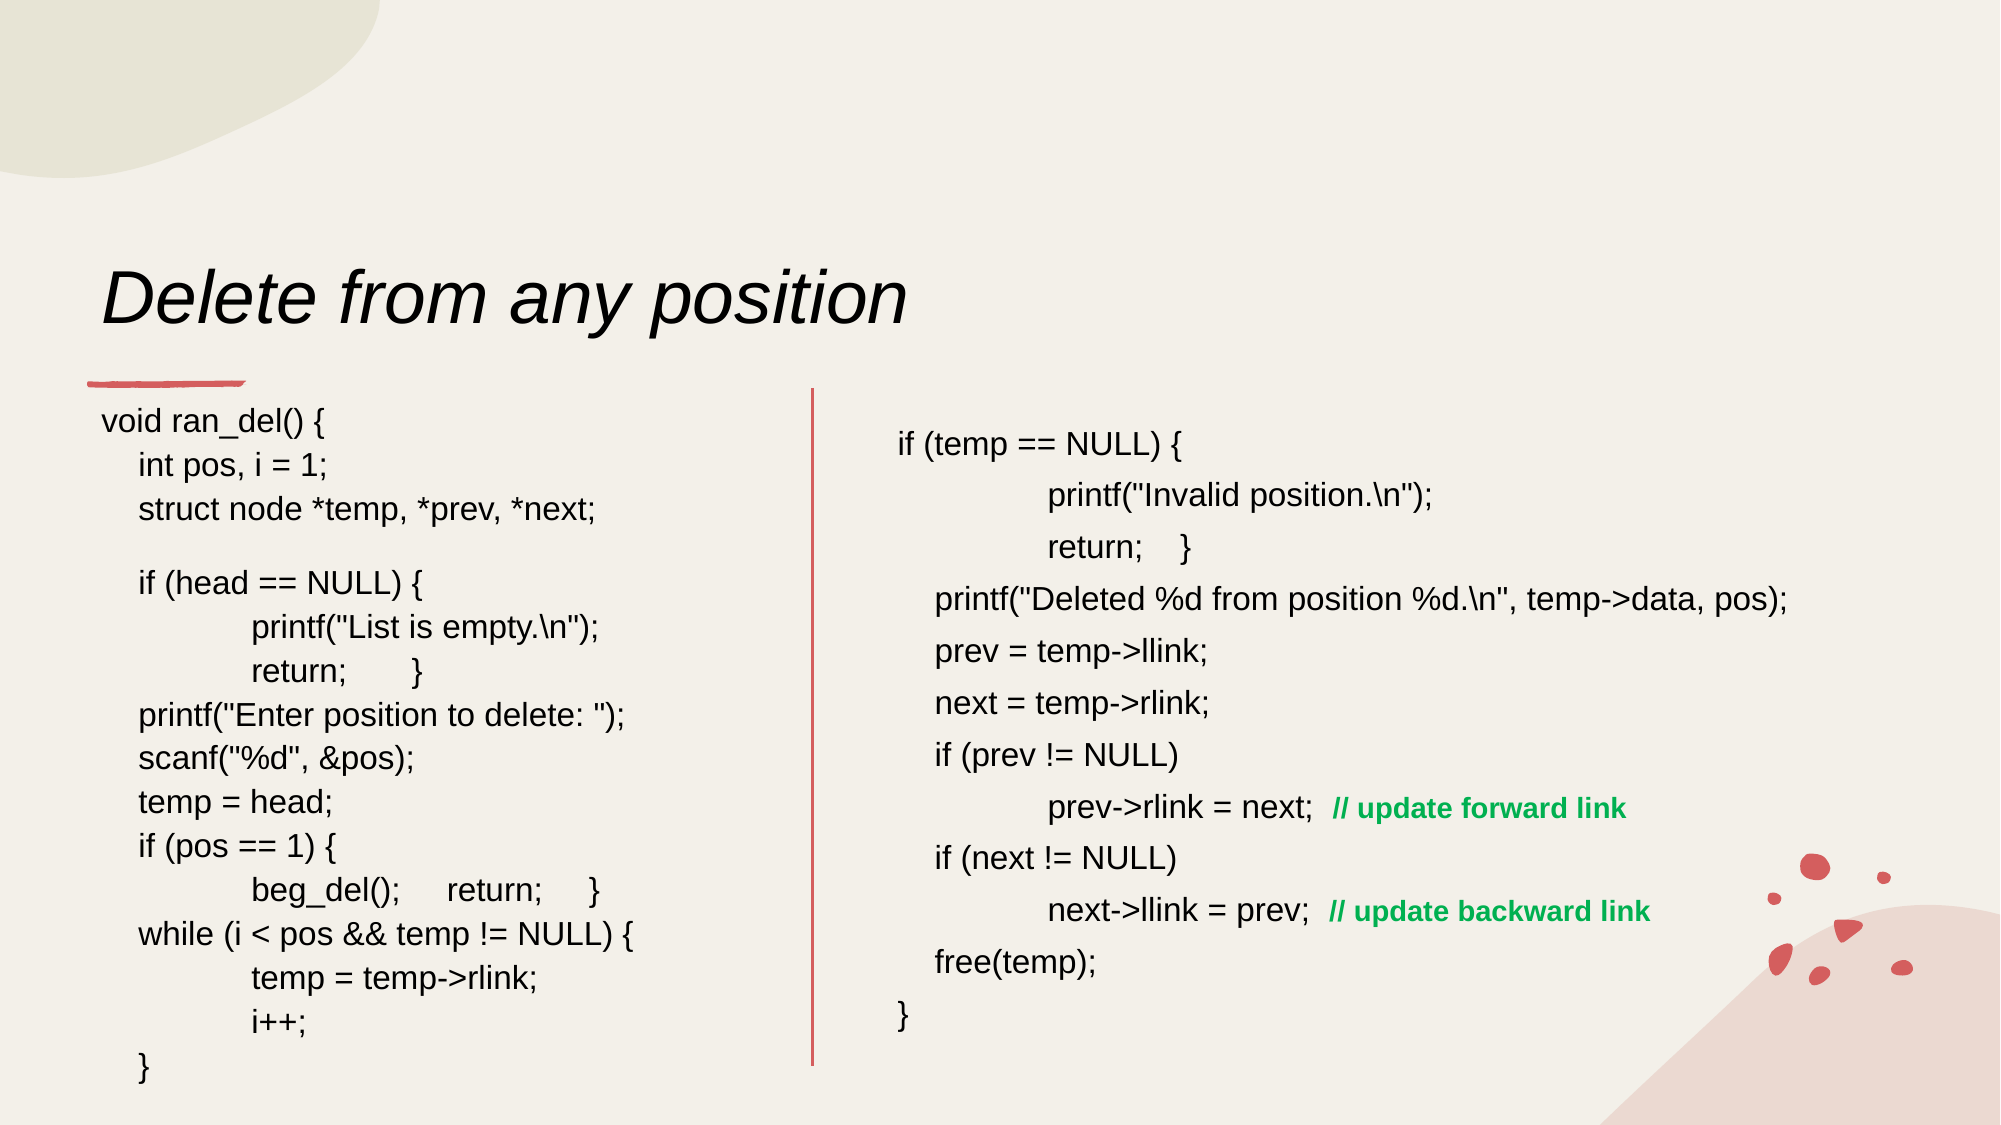

# Delete from any position
void ran_del() {
    int pos, i = 1;
    struct node *temp, *prev, *next;

    if (head == NULL) {
	printf("List is empty.\n");
	return;       }
    printf("Enter position to delete: ");
    scanf("%d", &pos);
    temp = head;
    if (pos == 1) {
	beg_del();     return;     }
    while (i < pos && temp != NULL) {
	temp = temp->rlink;
	i++;
    }
if (temp == NULL) {
	printf("Invalid position.\n");
	return;    }
    printf("Deleted %d from position %d.\n", temp->data, pos);
    prev = temp->llink;
    next = temp->rlink;
    if (prev != NULL)
	prev->rlink = next;  // update forward link
    if (next != NULL)
	next->llink = prev;  // update backward link
    free(temp);
}